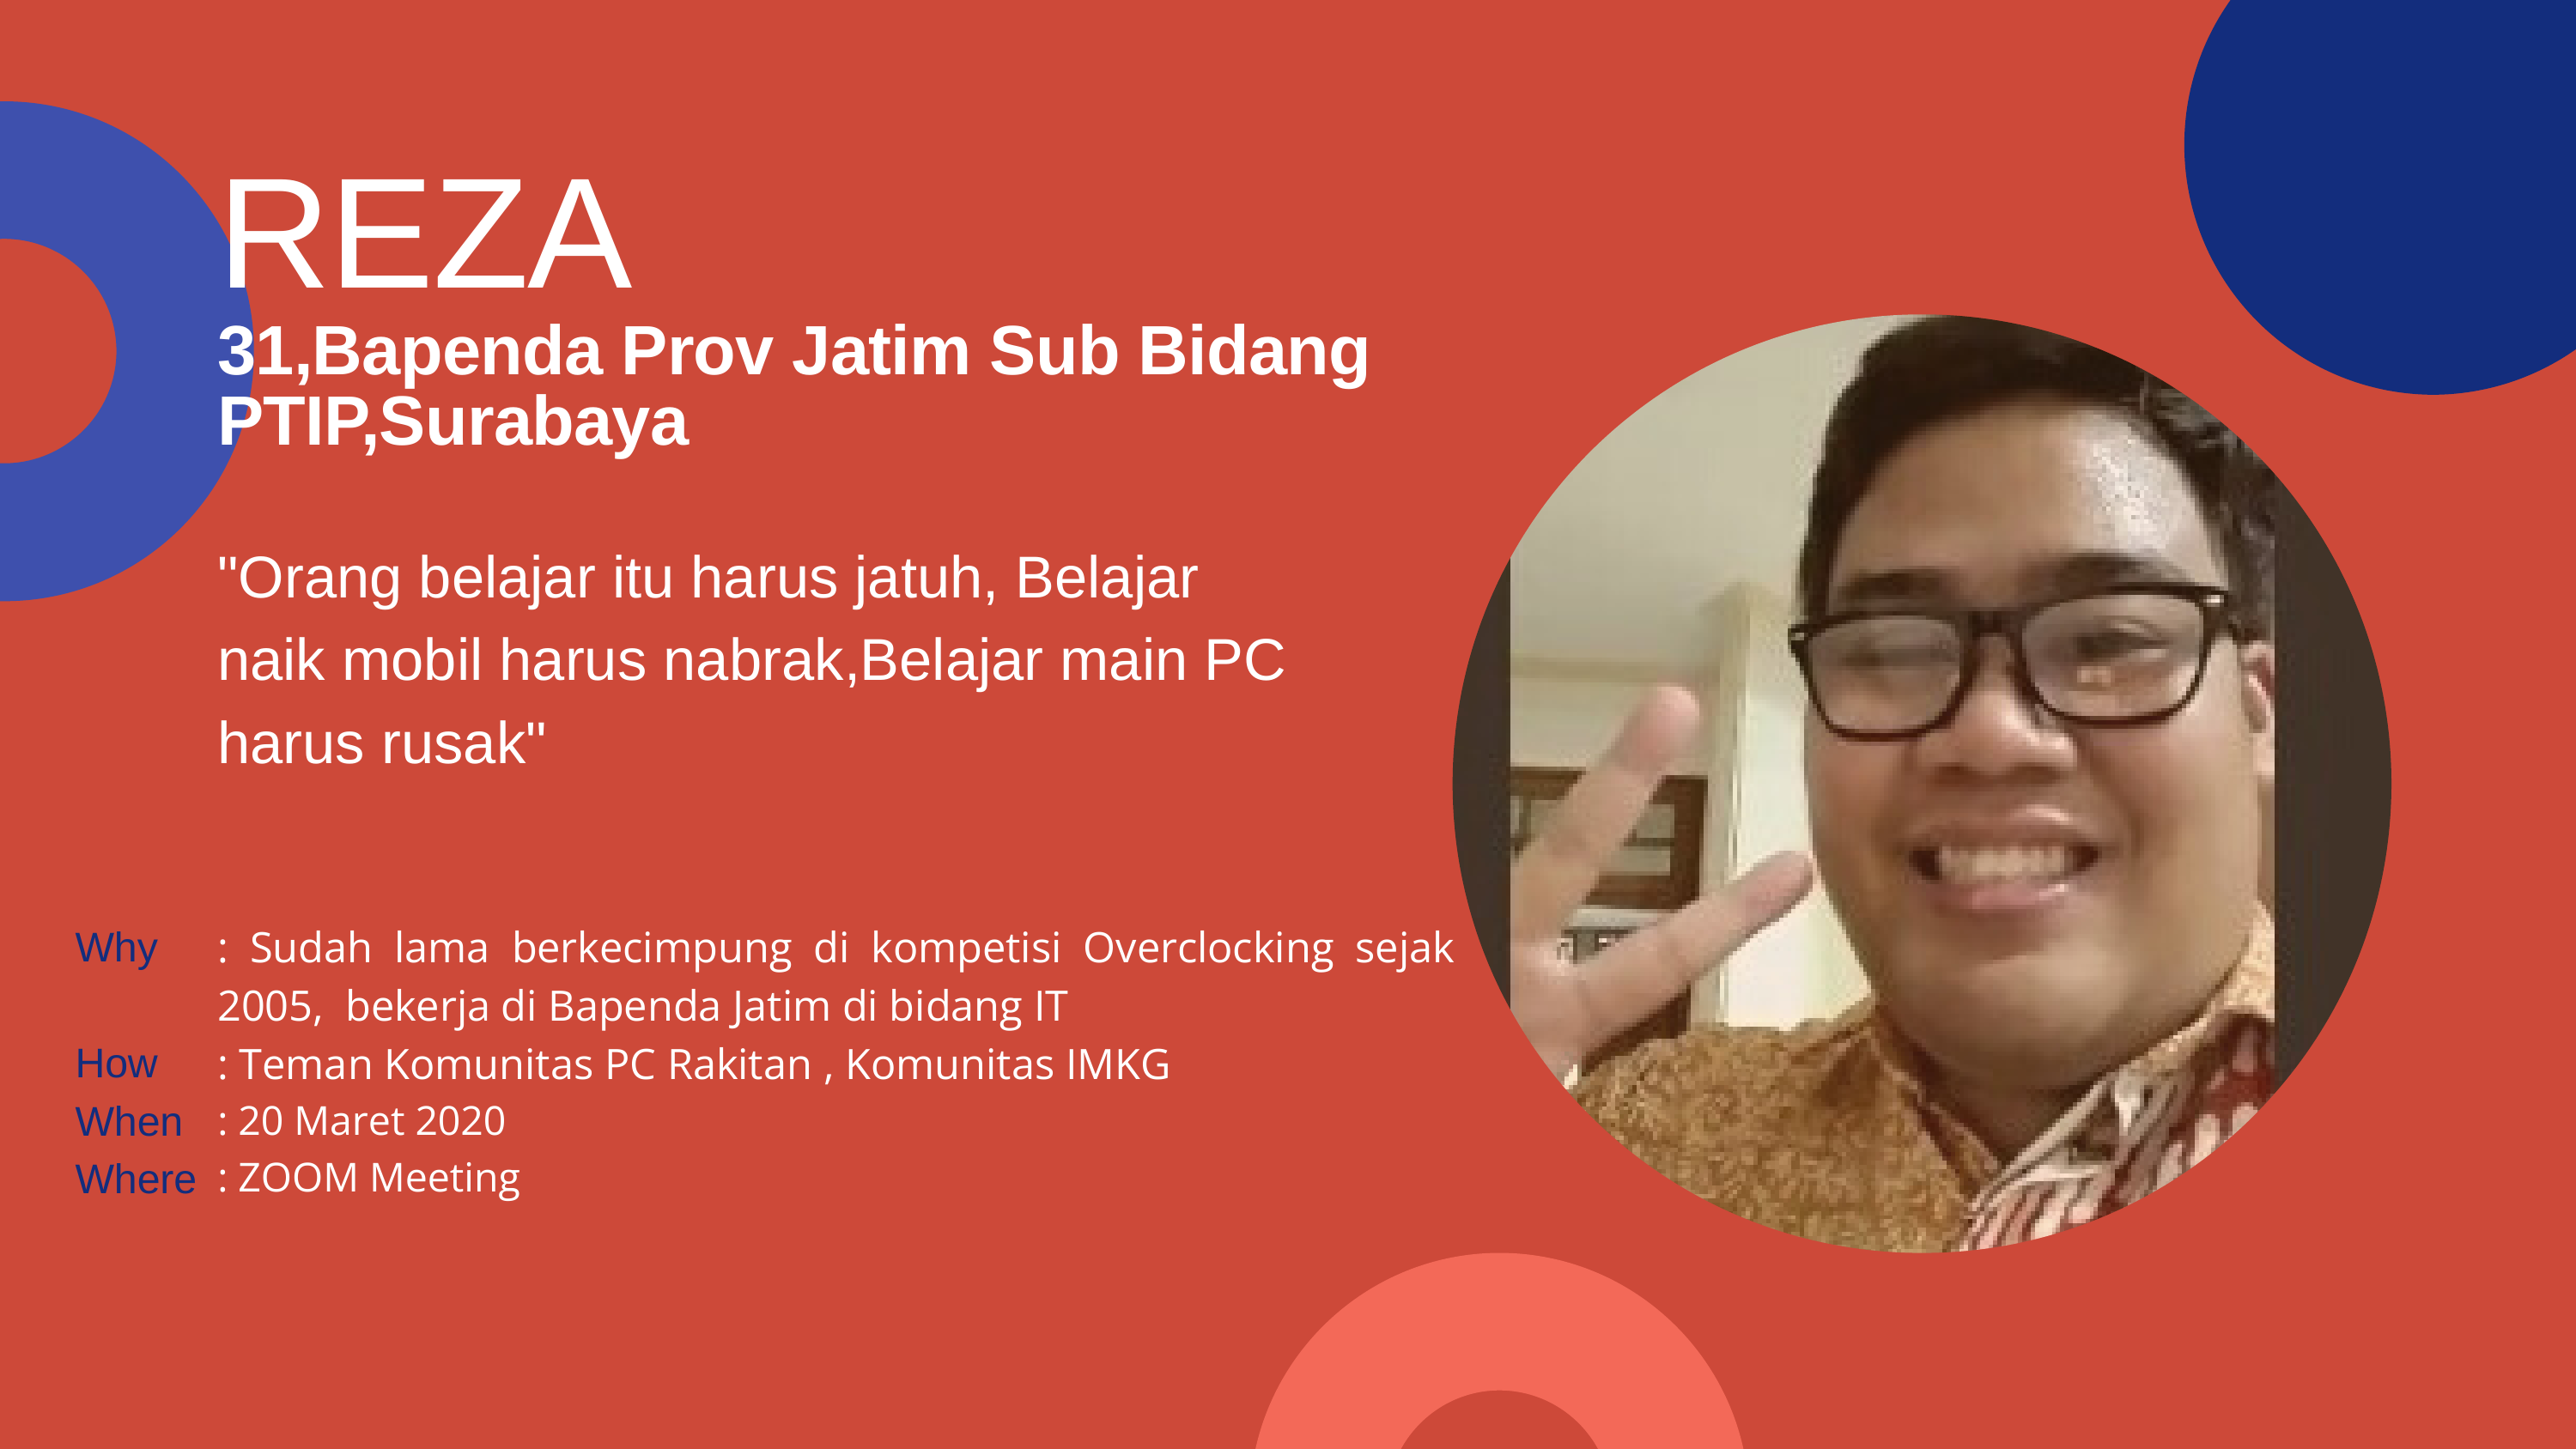

REZA
31,Bapenda Prov Jatim Sub Bidang PTIP,Surabaya
"Orang belajar itu harus jatuh, Belajar naik mobil harus nabrak,Belajar main PC harus rusak"

Why

How
When
Where
: Sudah lama berkecimpung di kompetisi Overclocking sejak 2005,  bekerja di Bapenda Jatim di bidang IT
: Teman Komunitas PC Rakitan , Komunitas IMKG
: 20 Maret 2020
: ZOOM Meeting